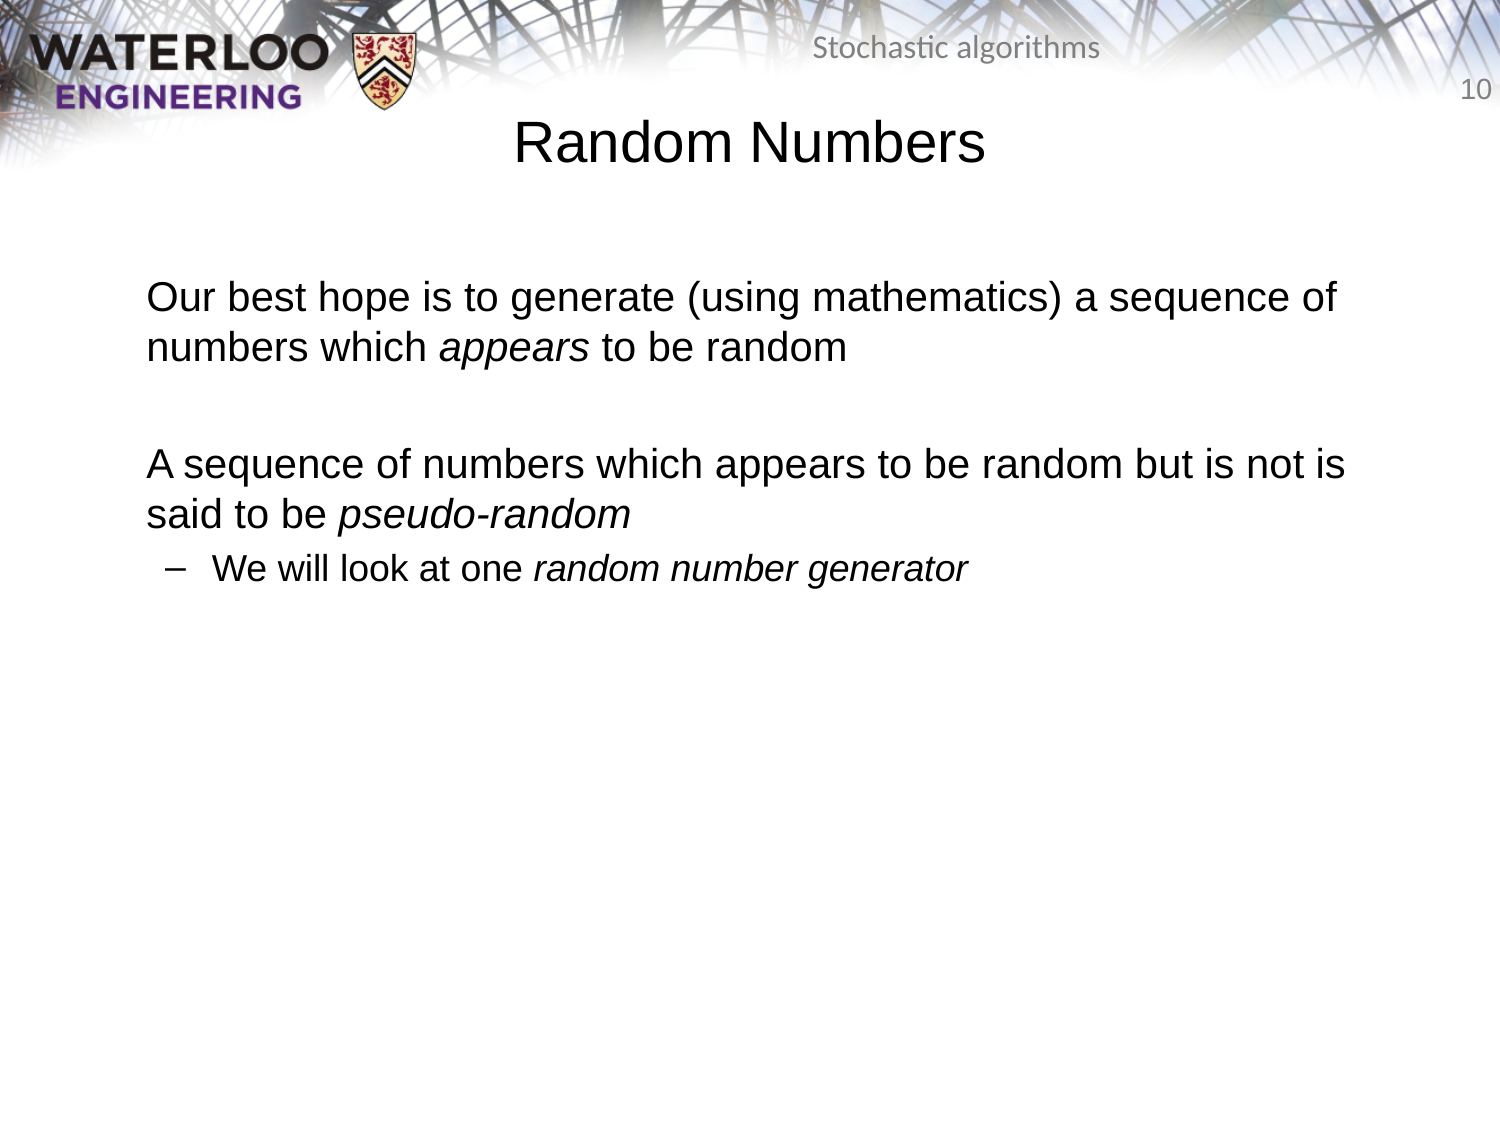

# Random Numbers
	Our best hope is to generate (using mathematics) a sequence of numbers which appears to be random

	A sequence of numbers which appears to be random but is not is said to be pseudo-random
We will look at one random number generator